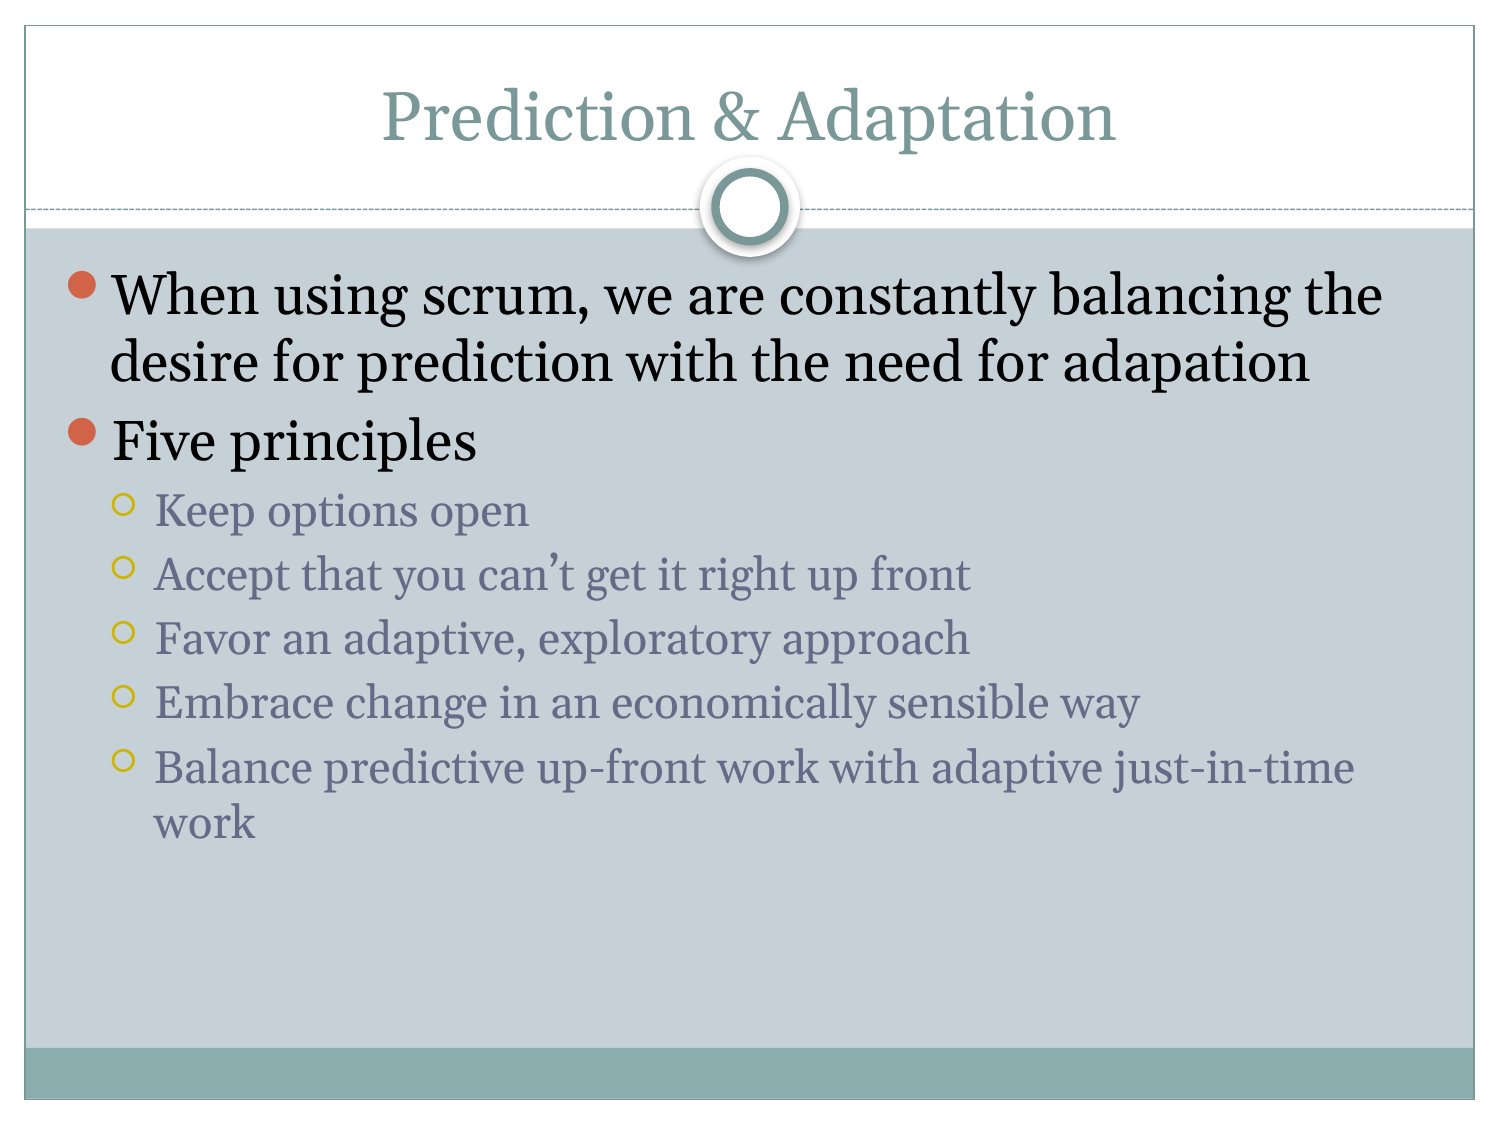

# Prediction & Adaptation
When using scrum, we are constantly balancing the desire for prediction with the need for adapation
Five principles
Keep options open
Accept that you can’t get it right up front
Favor an adaptive, exploratory approach
Embrace change in an economically sensible way
Balance predictive up-front work with adaptive just-in-time work